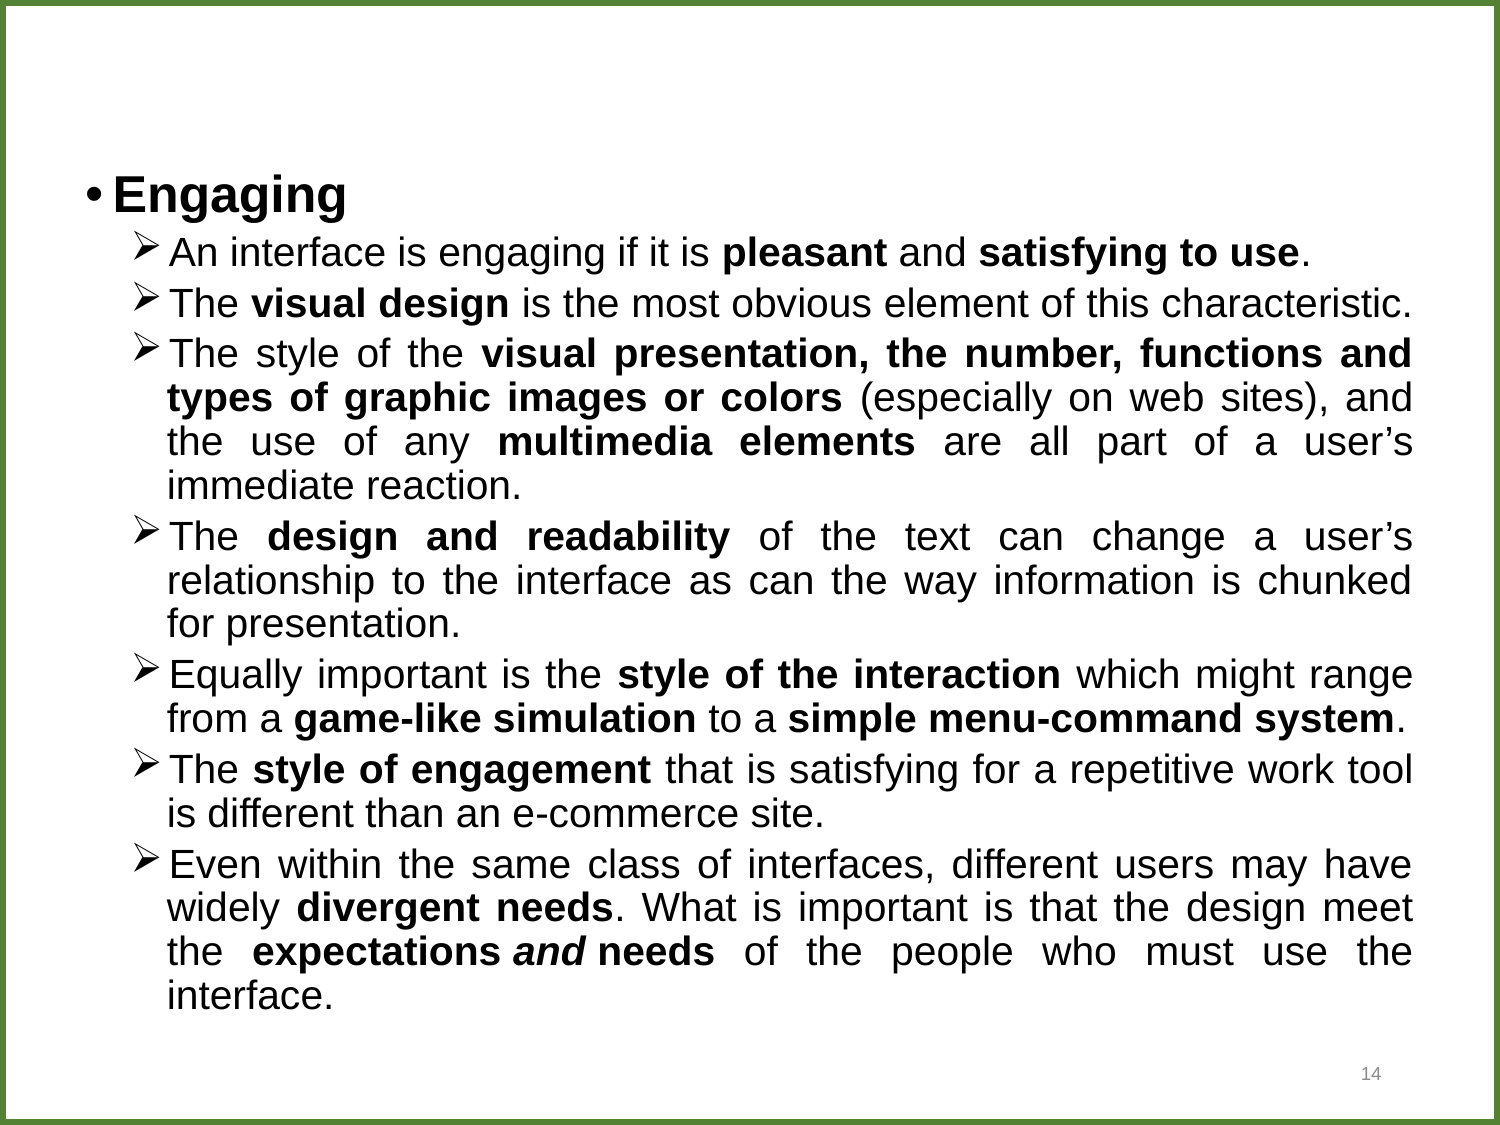

#
Engaging
An interface is engaging if it is pleasant and satisfying to use.
The visual design is the most obvious element of this characteristic.
The style of the visual presentation, the number, functions and types of graphic images or colors (especially on web sites), and the use of any multimedia elements are all part of a user’s immediate reaction.
The design and readability of the text can change a user’s relationship to the interface as can the way information is chunked for presentation.
Equally important is the style of the interaction which might range from a game-like simulation to a simple menu-command system.
The style of engagement that is satisfying for a repetitive work tool is different than an e-commerce site.
Even within the same class of interfaces, different users may have widely divergent needs. What is important is that the design meet the expectations and needs of the people who must use the interface.

14